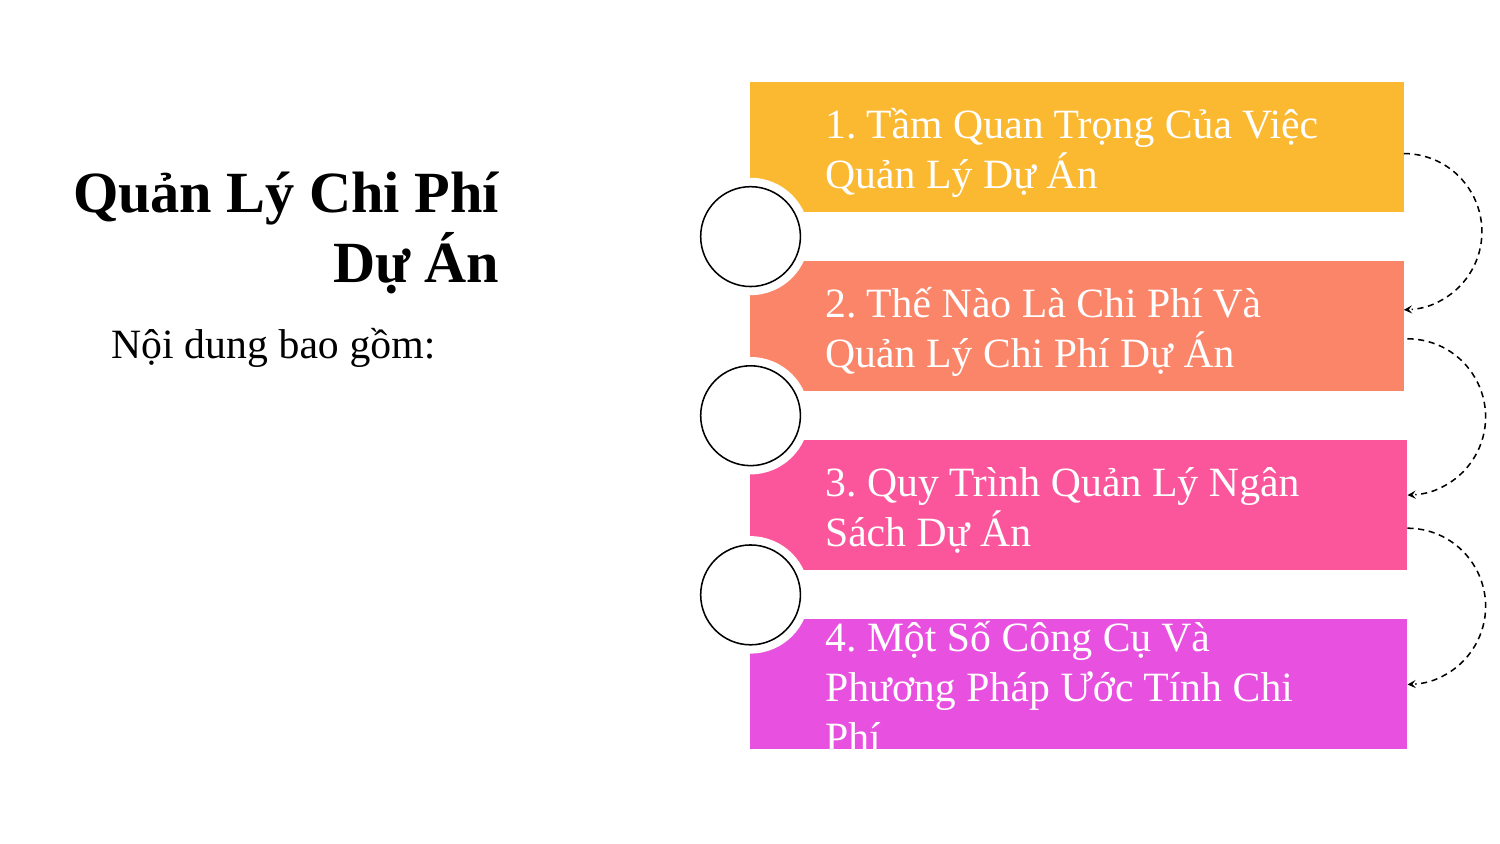

1. Tầm Quan Trọng Của Việc Quản Lý Dự Án

Quản Lý Chi Phí Dự Án

2. Thế Nào Là Chi Phí Và Quản Lý Chi Phí Dự Án
Nội dung bao gồm:

3. Quy Trình Quản Lý Ngân Sách Dự Án

4. Một Số Công Cụ Và Phương Pháp Ước Tính Chi Phí